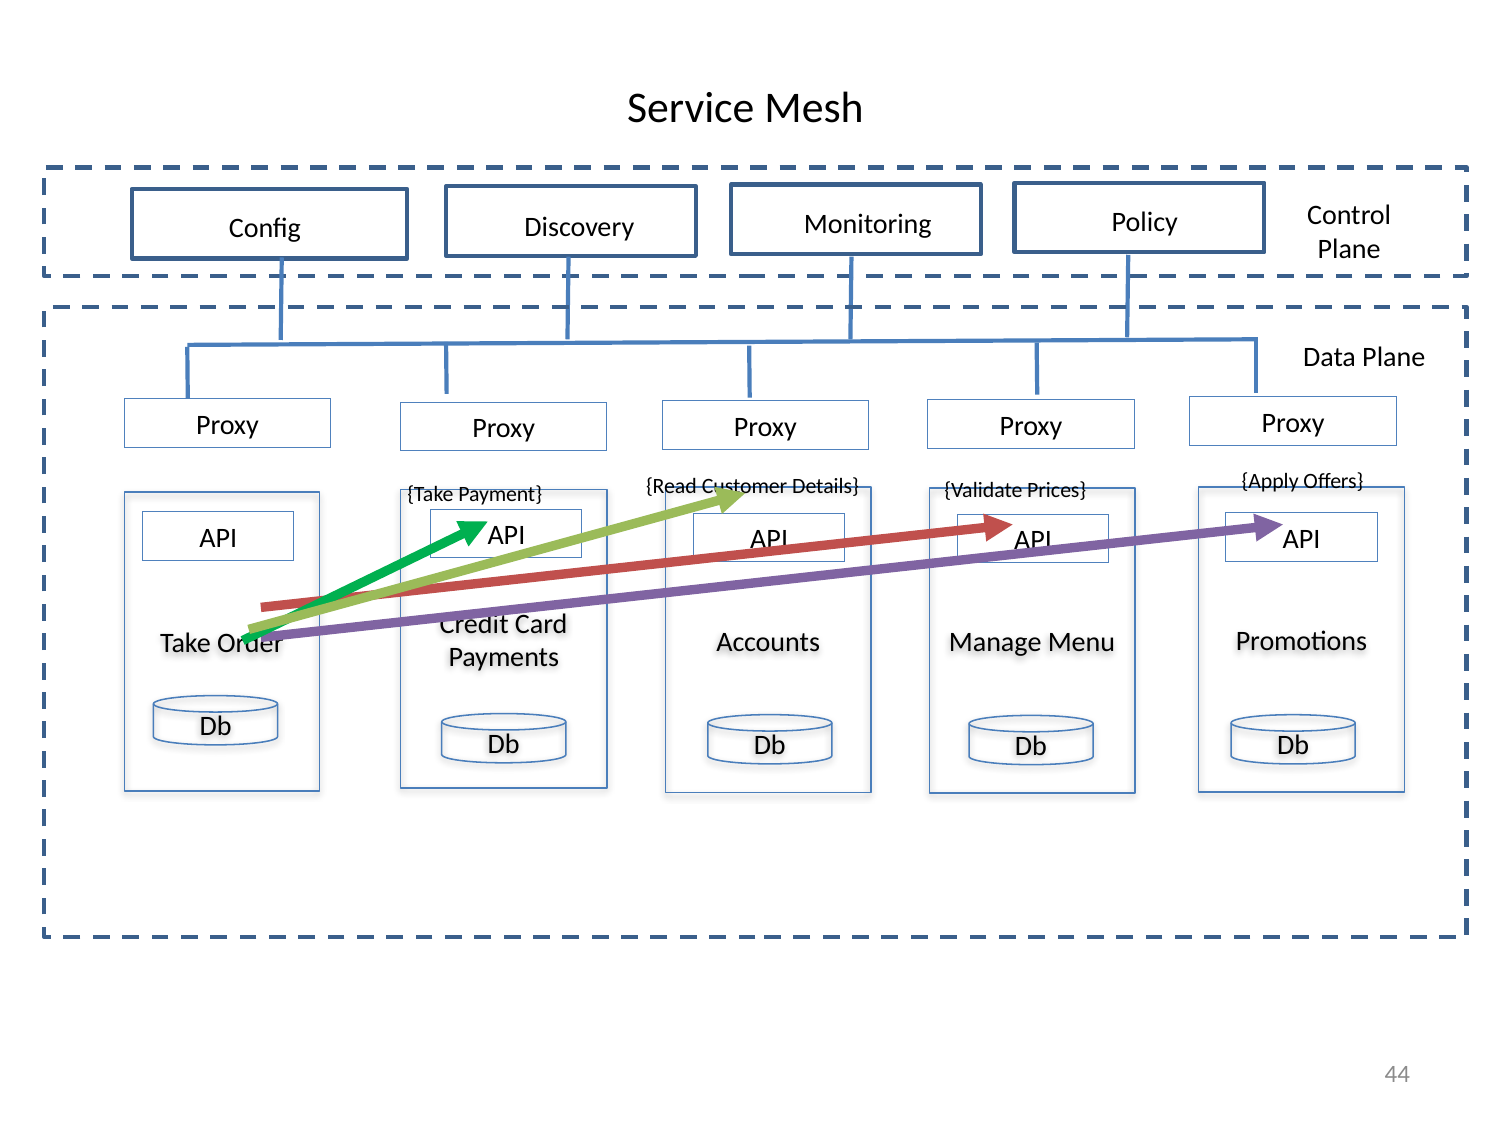

Service Mesh

Control Plane

Policy
Monitoring
Discovery
Config

Data Plane
Proxy
Proxy
Proxy
Proxy
Proxy
{Apply Offers}
{Read Customer Details}
{Validate Prices}
{Take Payment}
Promotions
Accounts
Manage Menu
Credit Card
Payments
Take Order
API
API
API
API
API
Db
Db
Db
Db
Db
44